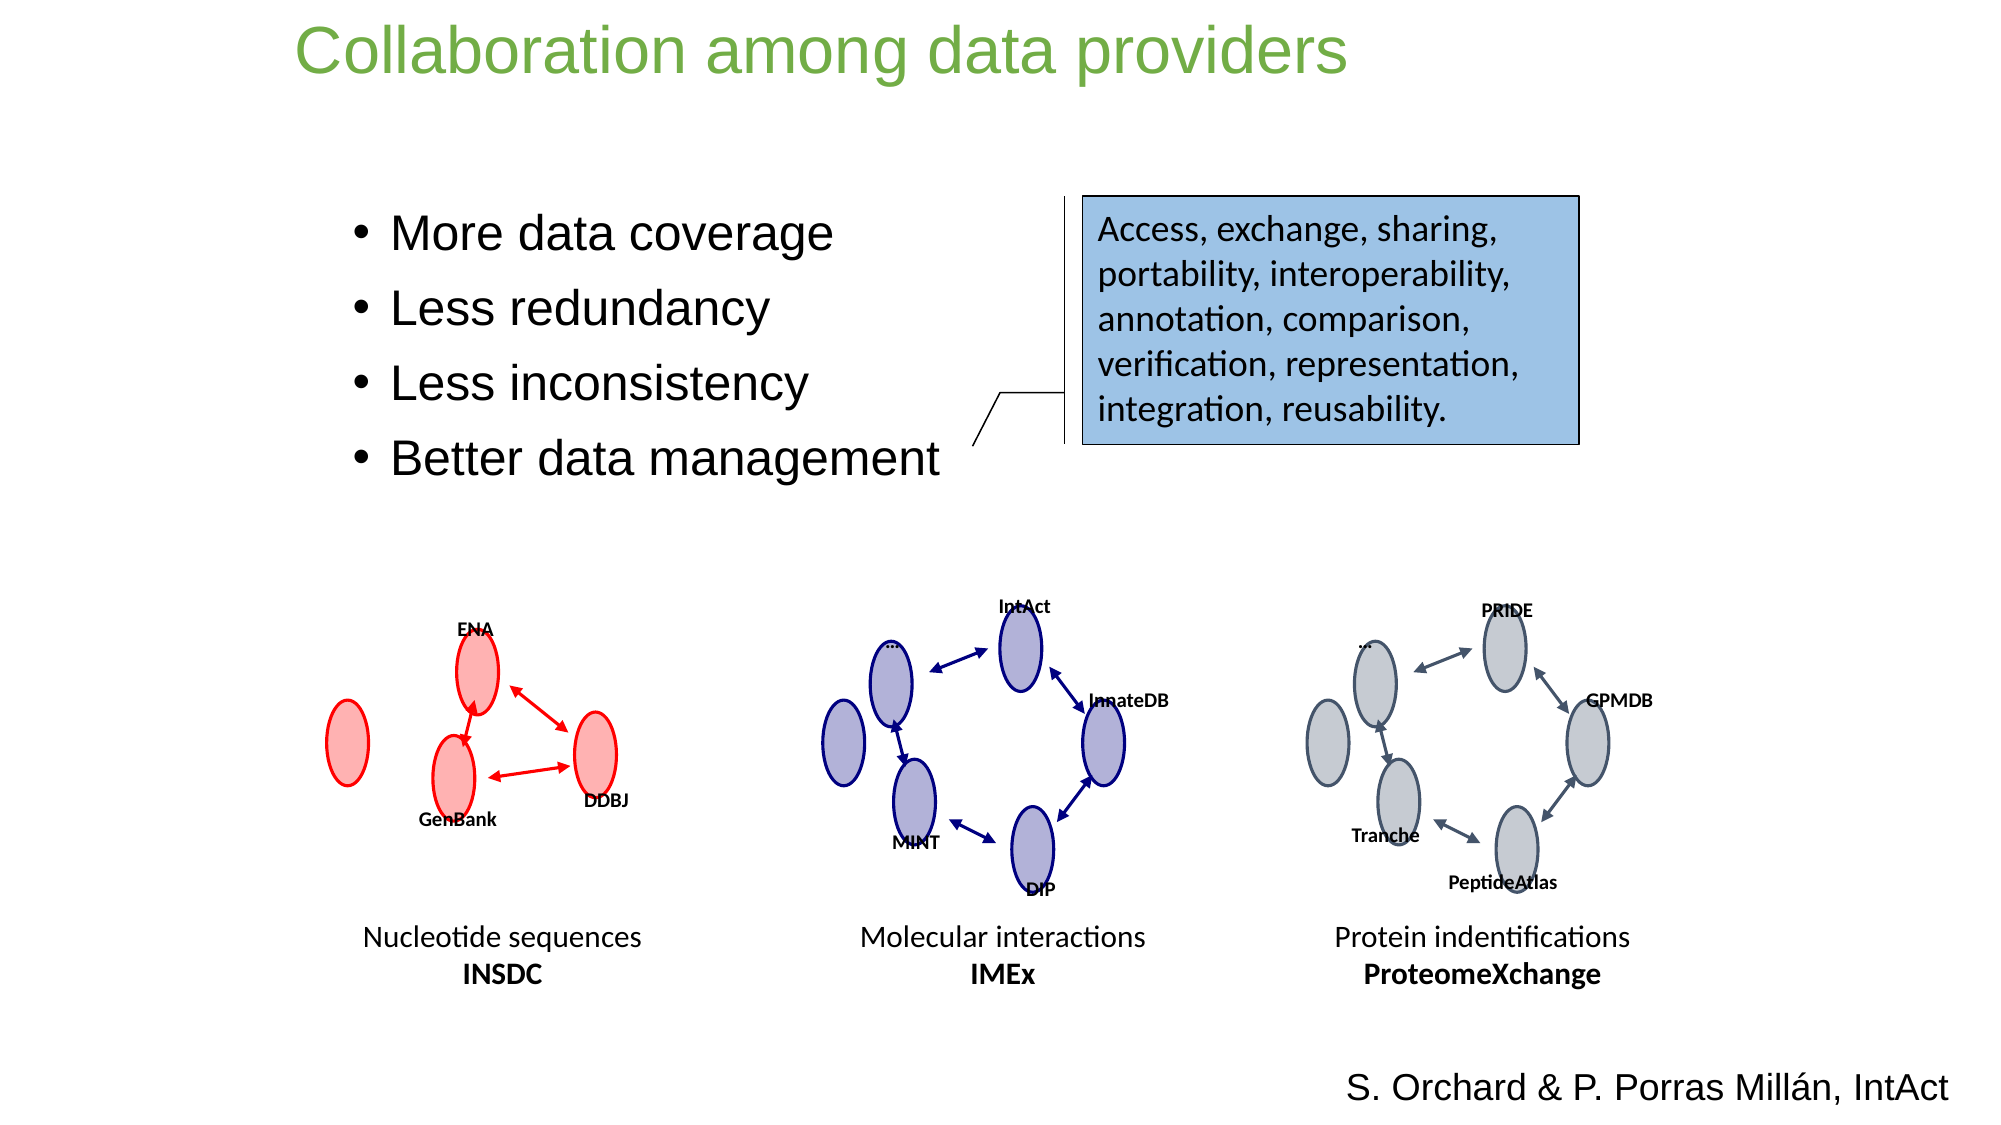

# Collaboration among data providers
Access, exchange, sharing, portability, interoperability, annotation, comparison, verification, representation, integration, reusability.
More data coverage
Less redundancy
Less inconsistency
Better data management

IntAct

…

InnateDB

MINT
DIP
Molecular interactions
IMEx
PRIDE

…

GPMDB

Tranche

PeptideAtlas
Protein indentifications
ProteomeXchange
ENA

DDBJ
GenBank
Nucleotide sequences
INSDC
S. Orchard & P. Porras Millán, IntAct